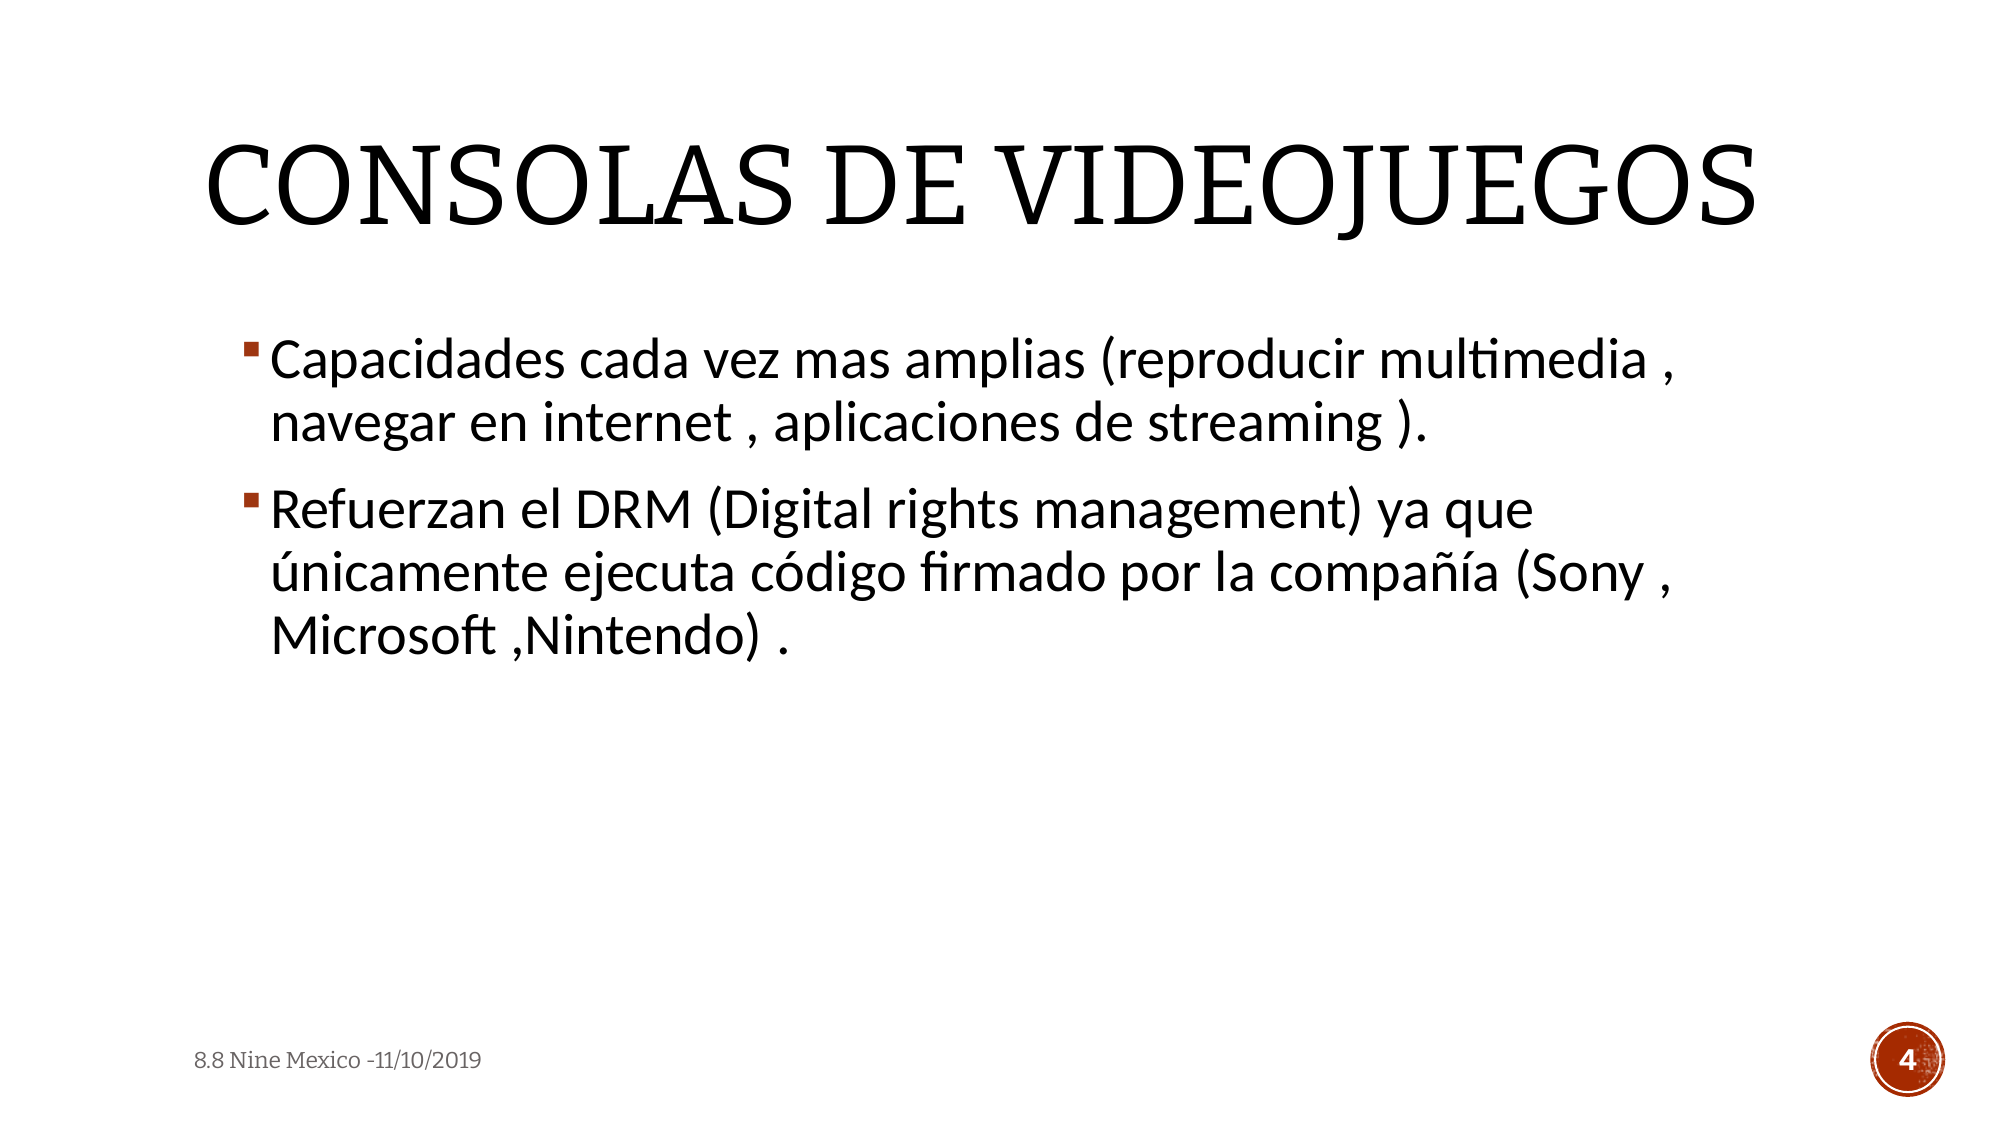

# Consolas de videojuegos
Capacidades cada vez mas amplias (reproducir multimedia , navegar en internet , aplicaciones de streaming ).
Refuerzan el DRM (Digital rights management) ya que únicamente ejecuta código firmado por la compañía (Sony , Microsoft ,Nintendo) .
8.8 Nine Mexico -11/10/2019
4